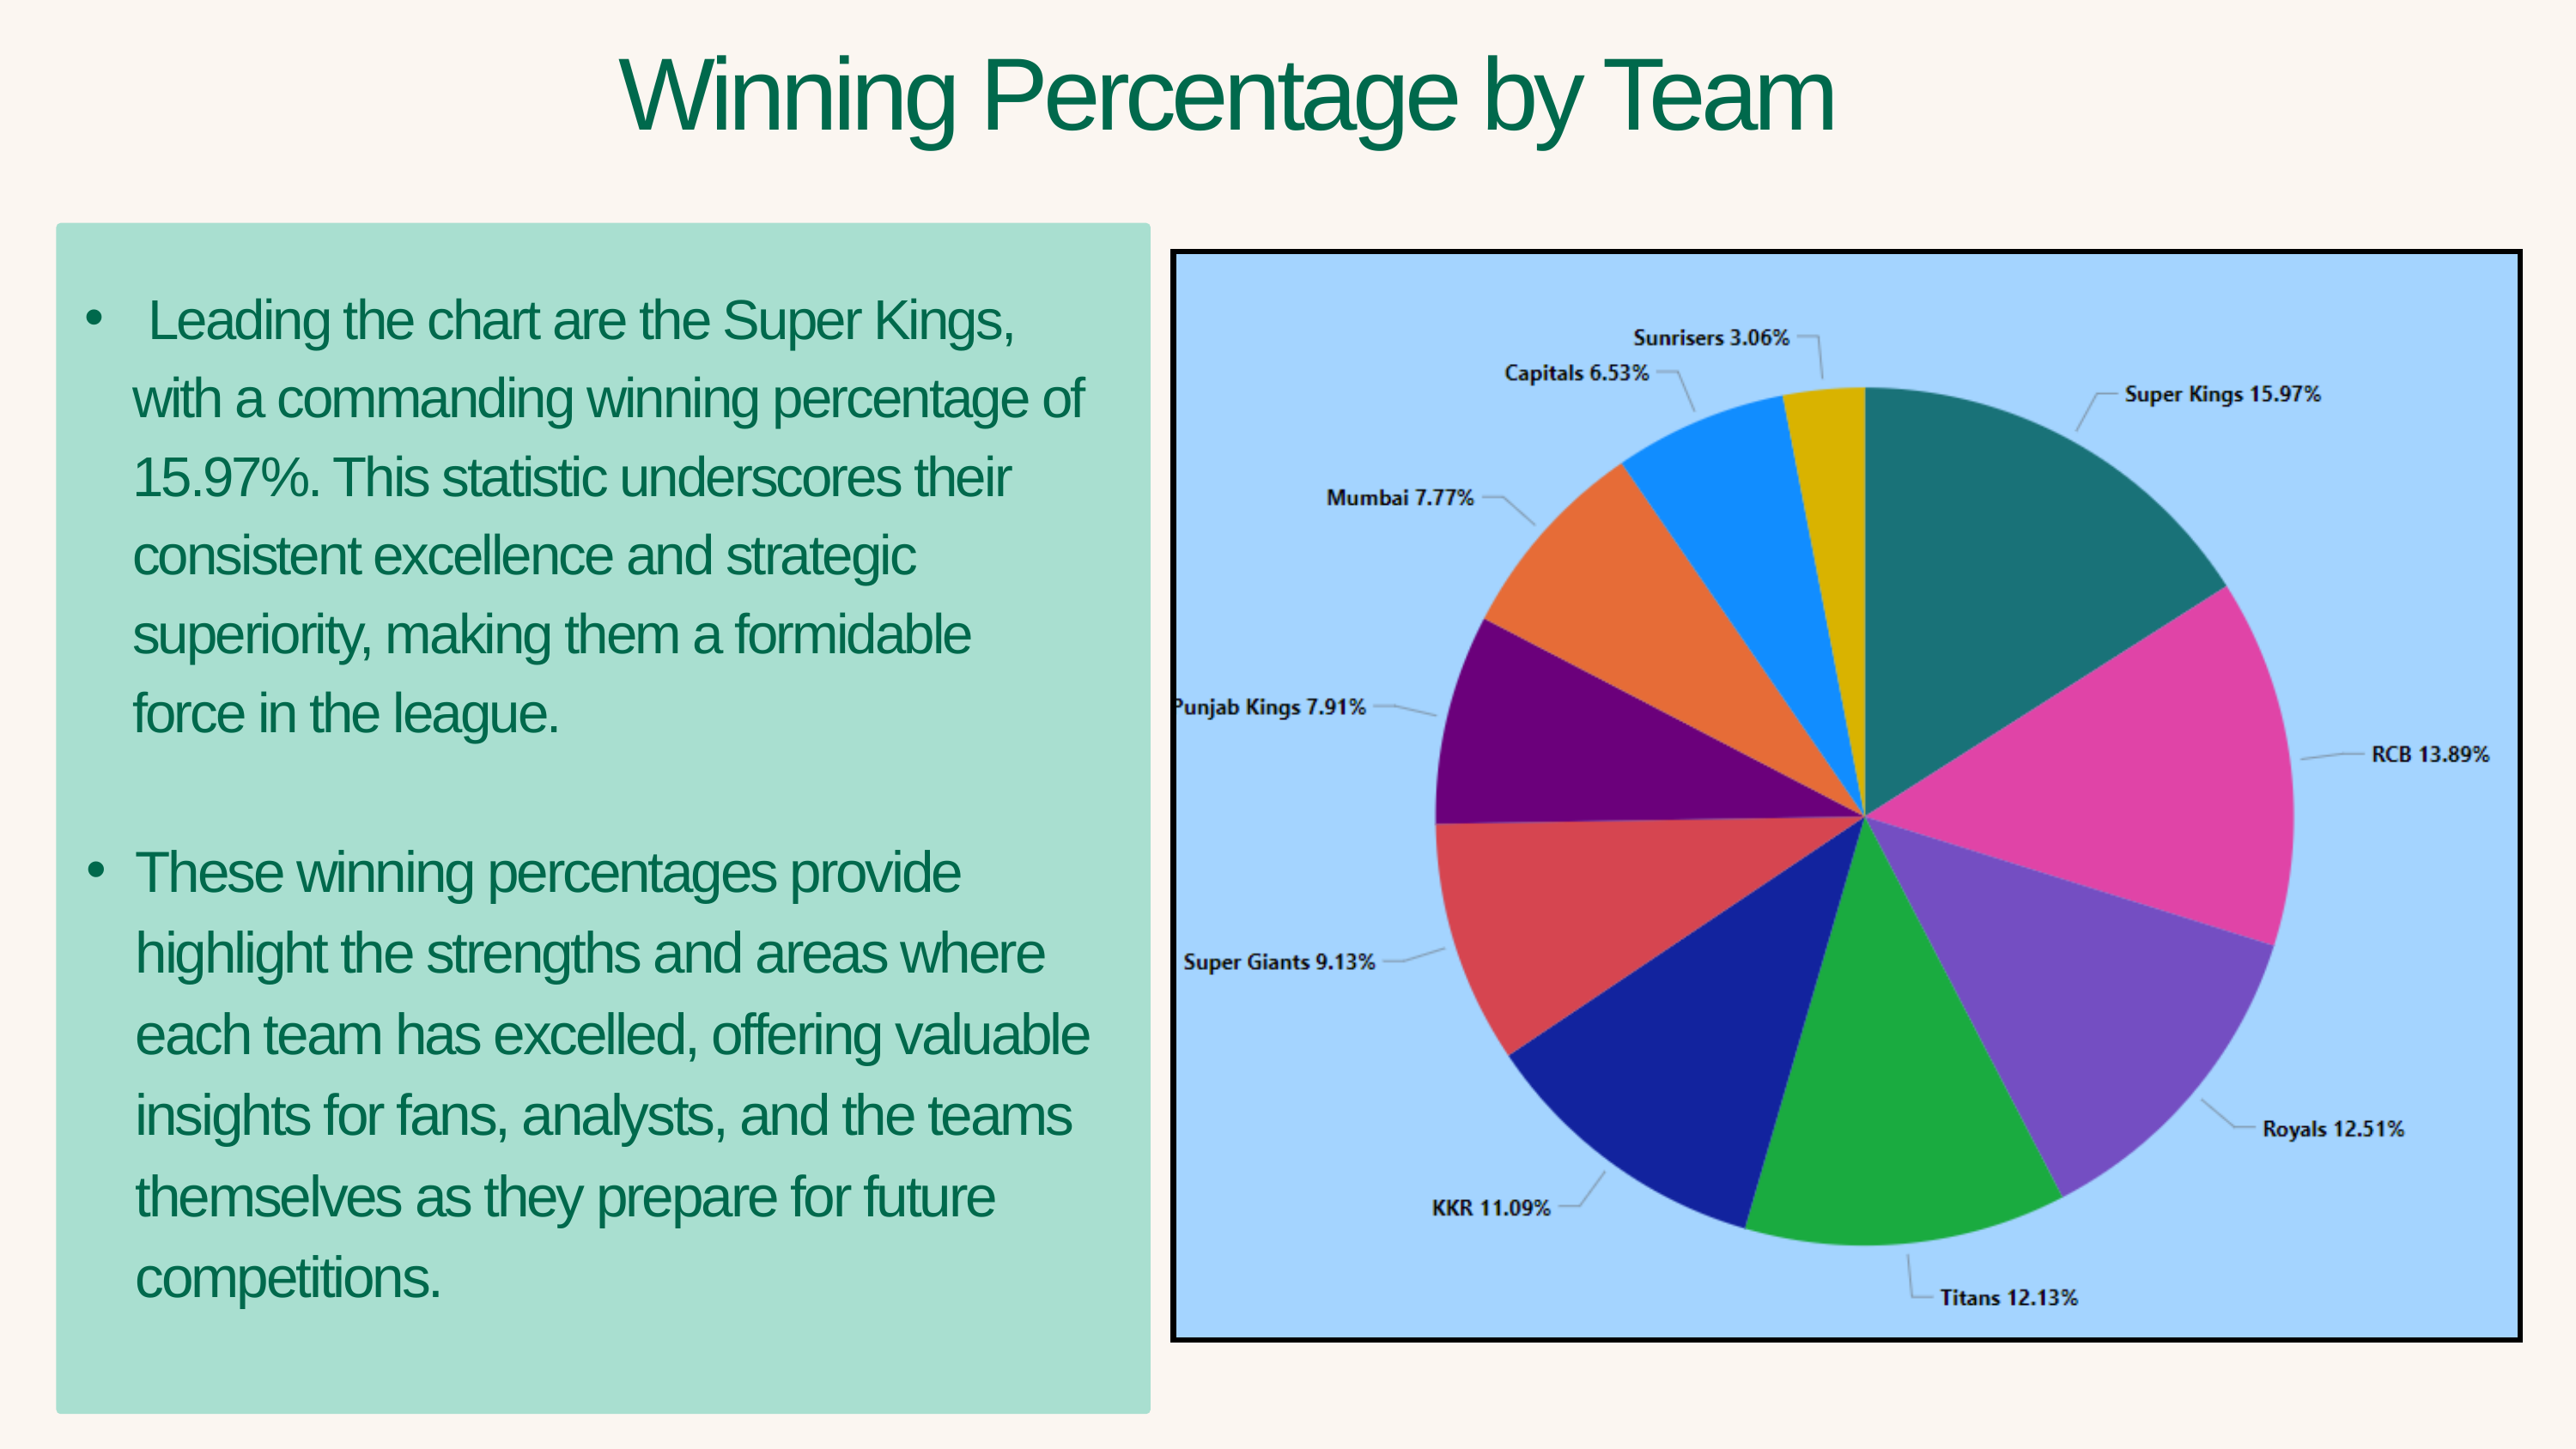

Winning Percentage by Team

 Leading the chart are the Super Kings, with a commanding winning percentage of 15.97%. This statistic underscores their consistent excellence and strategic superiority, making them a formidable force in the league.

These winning percentages provide  highlight the strengths and areas where each team has excelled, offering valuable insights for fans, analysts, and the teams themselves as they prepare for future competitions.